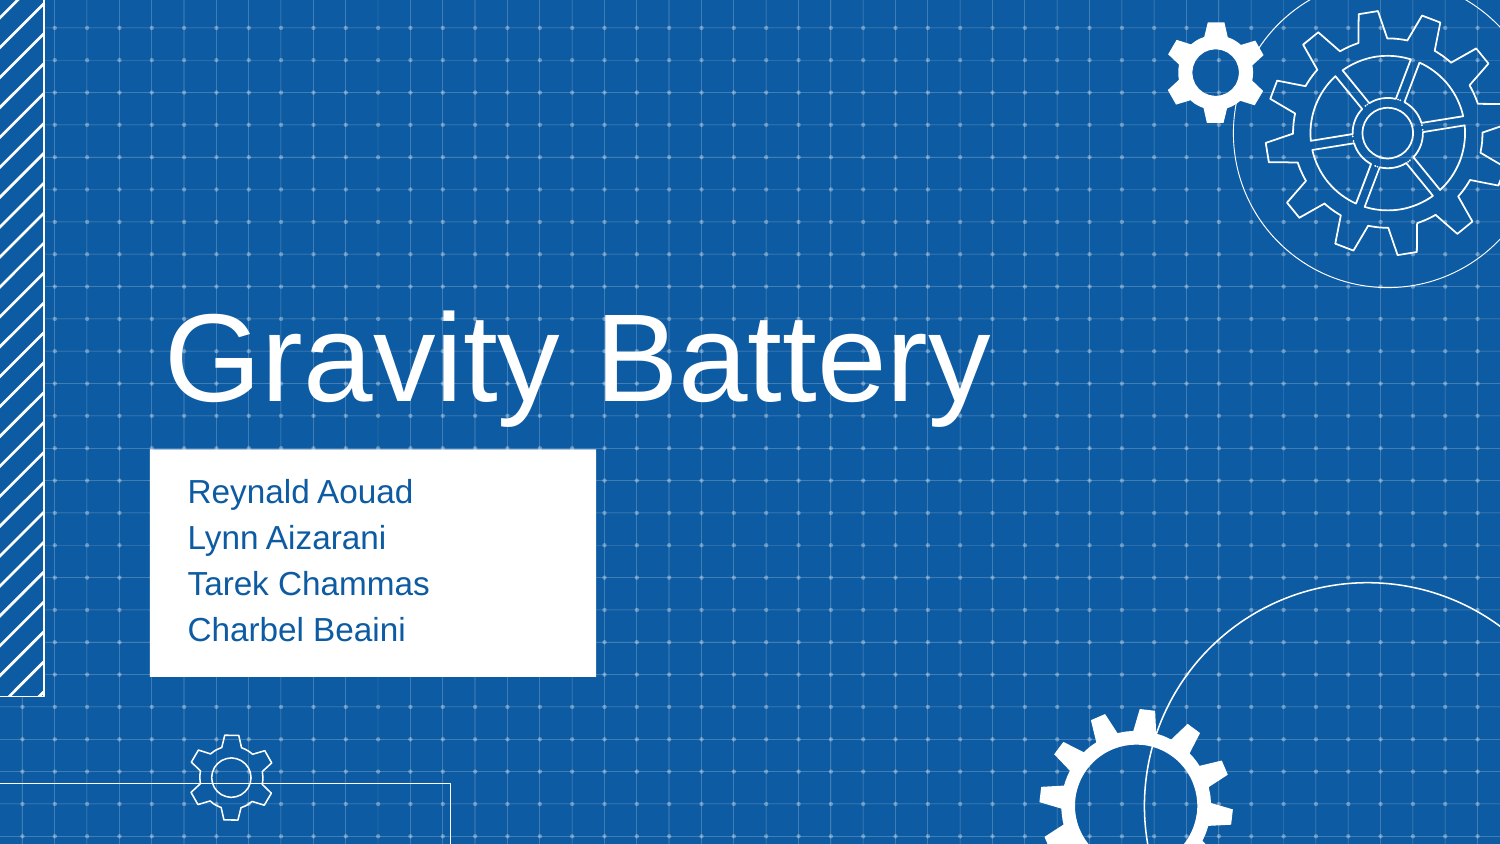

# Gravity Battery
Reynald Aouad
Lynn Aizarani
Tarek Chammas
Charbel Beaini